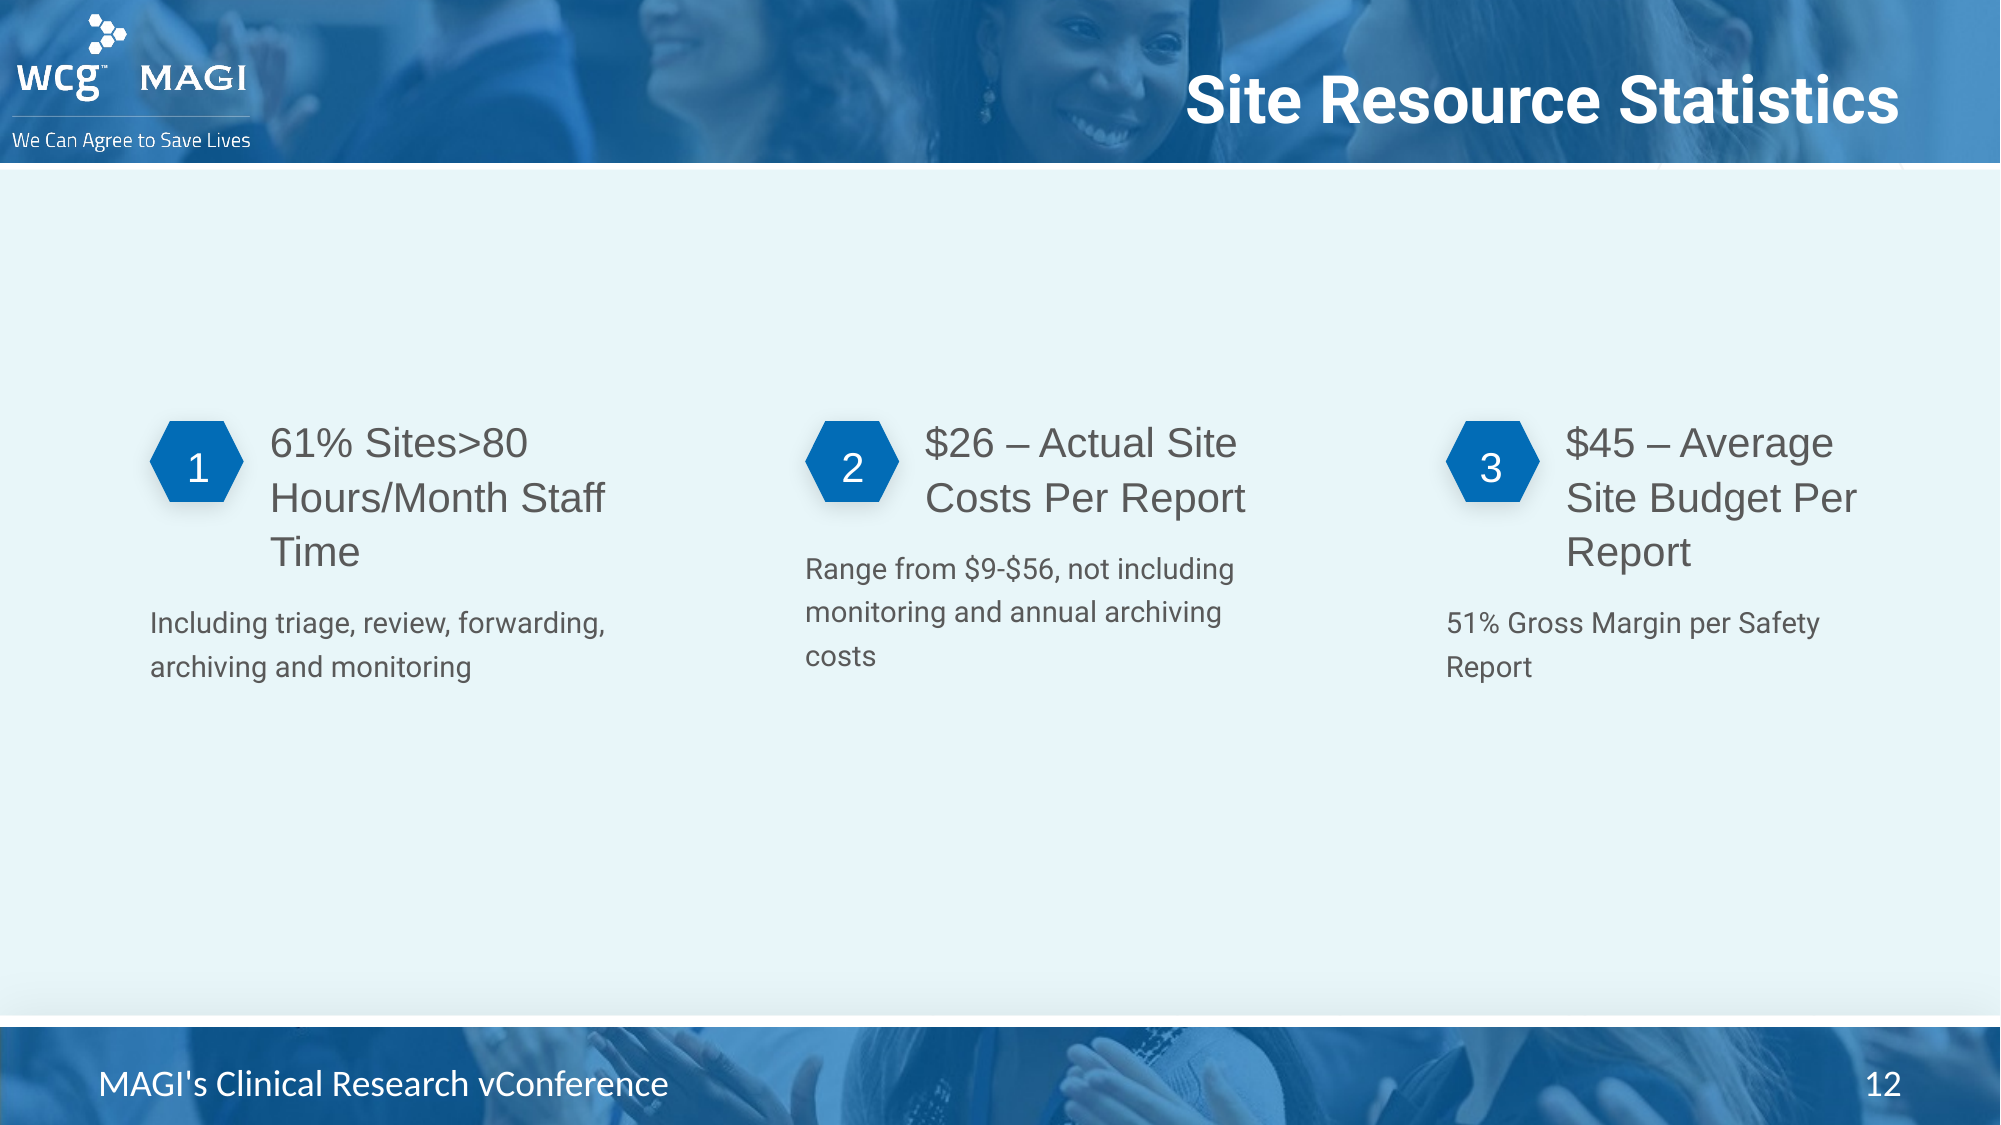

# Site Resource Statistics
61% Sites>80 Hours/Month Staff Time
Including triage, review, forwarding, archiving and monitoring
$26 – Actual Site Costs Per Report
Range from $9-$56, not including monitoring and annual archiving costs
$45 – Average Site Budget Per Report
51% Gross Margin per Safety Report

1
2
3